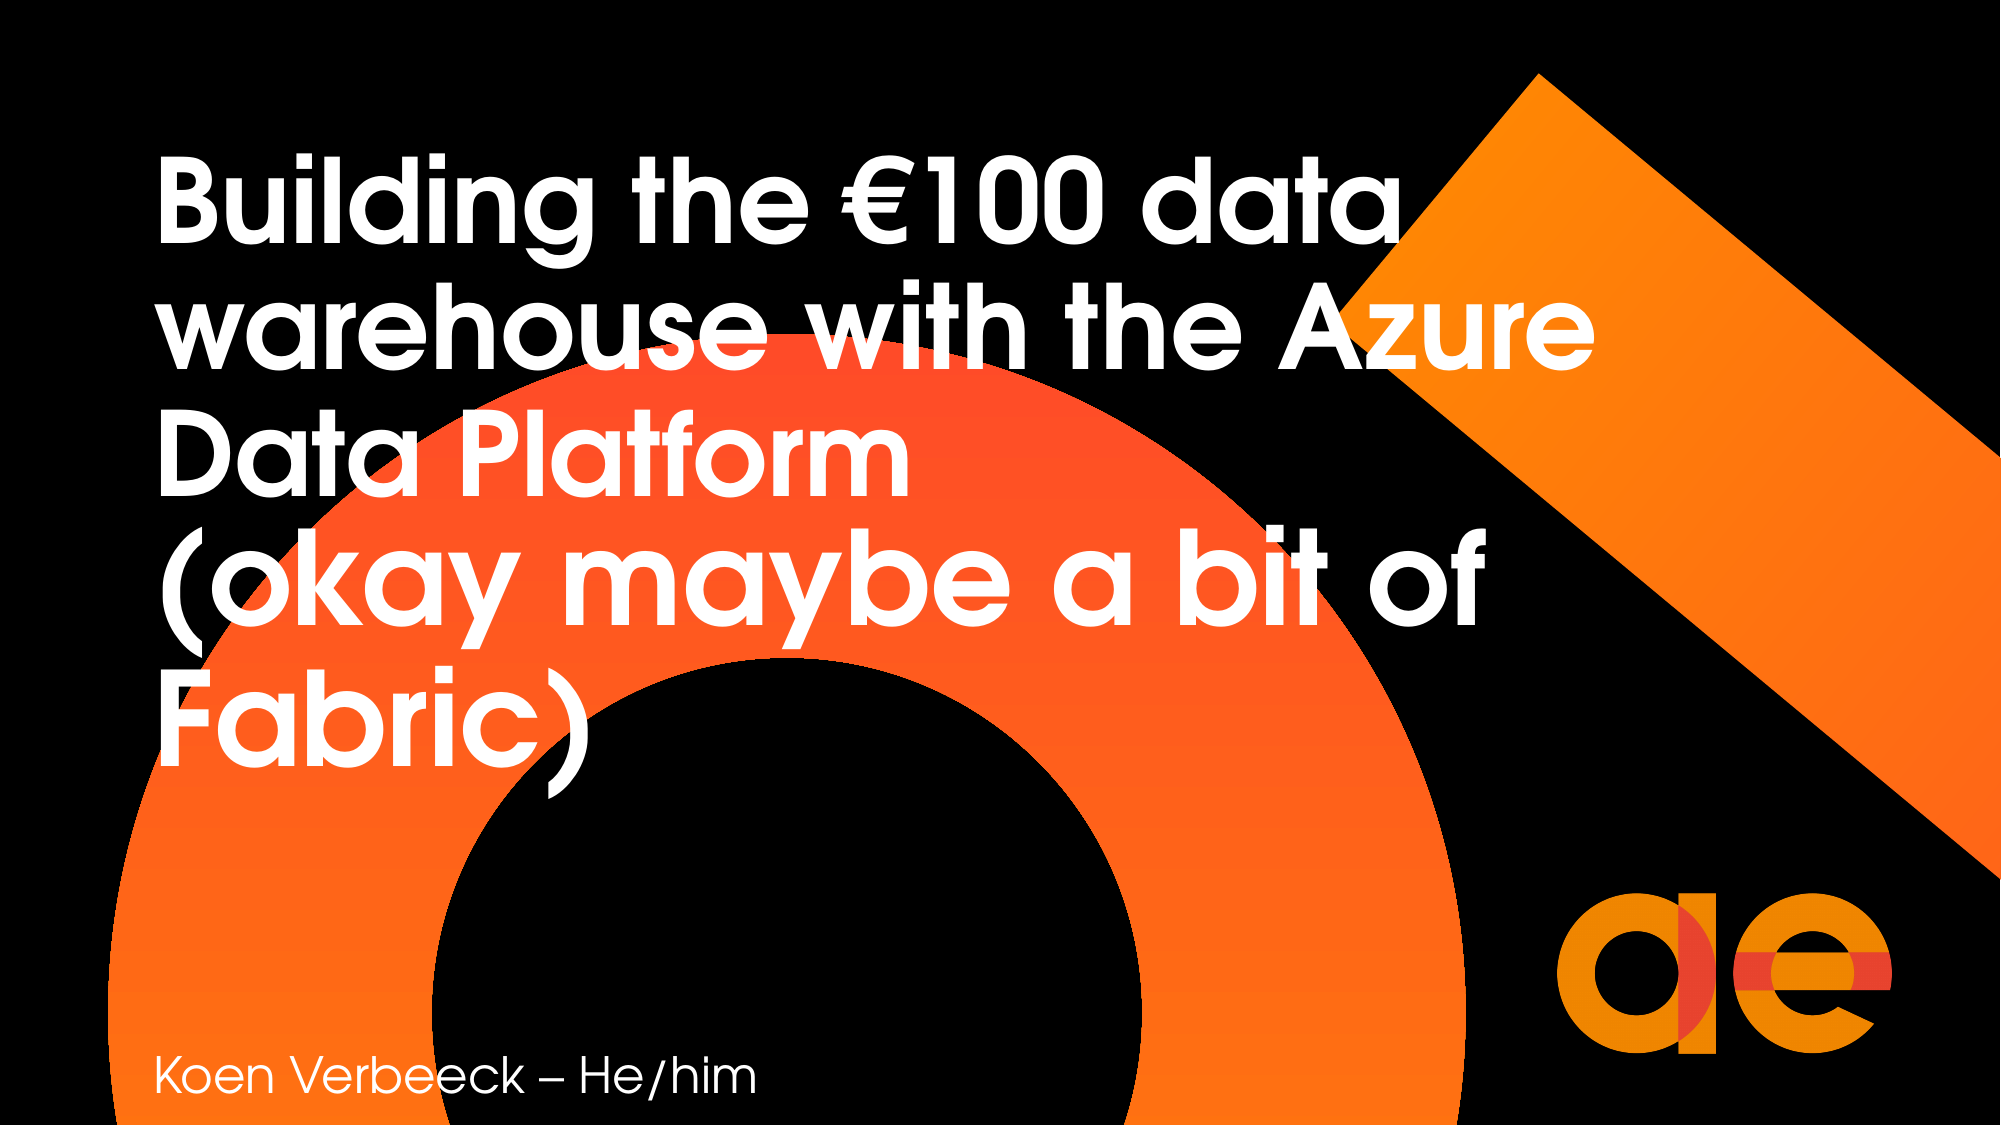

# Building the €100 data warehouse with the Azure Data Platform
(okay maybe a bit of Fabric)
Koen Verbeeck – He/him